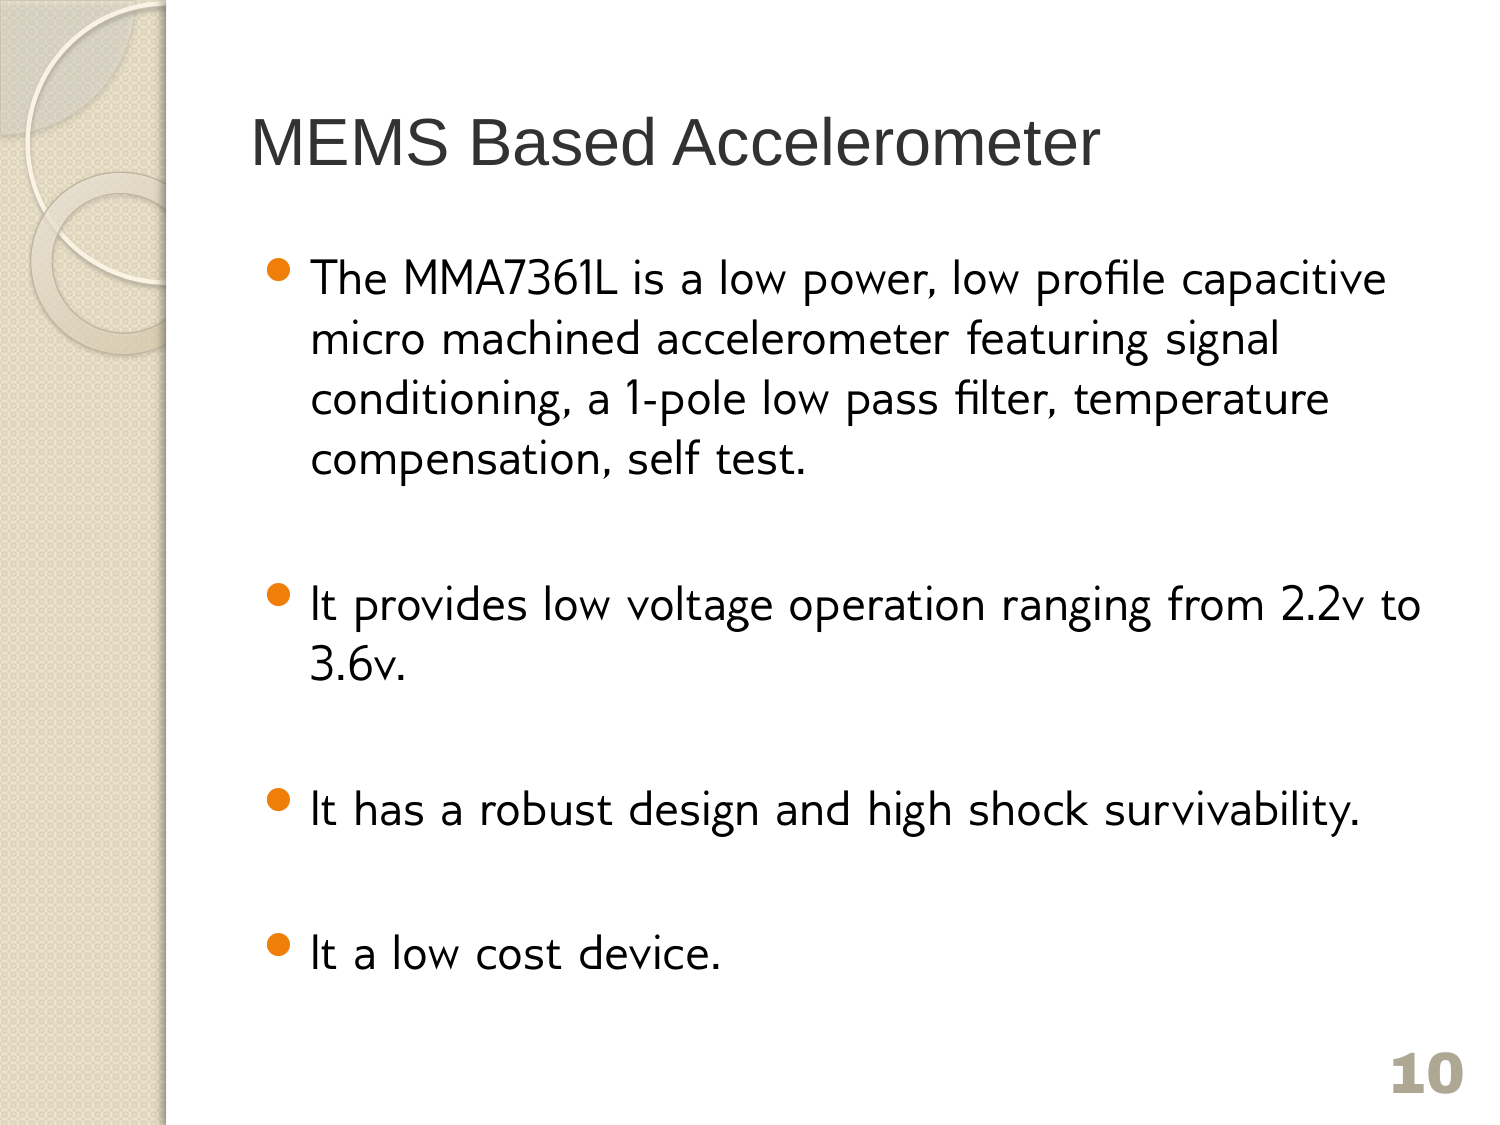

# MEMS Based Accelerometer
The MMA7361L is a low power, low profile capacitive micro machined accelerometer featuring signal conditioning, a 1-pole low pass filter, temperature compensation, self test.

It provides low voltage operation ranging from 2.2v to 3.6v.

It has a robust design and high shock survivability.

It a low cost device.
10